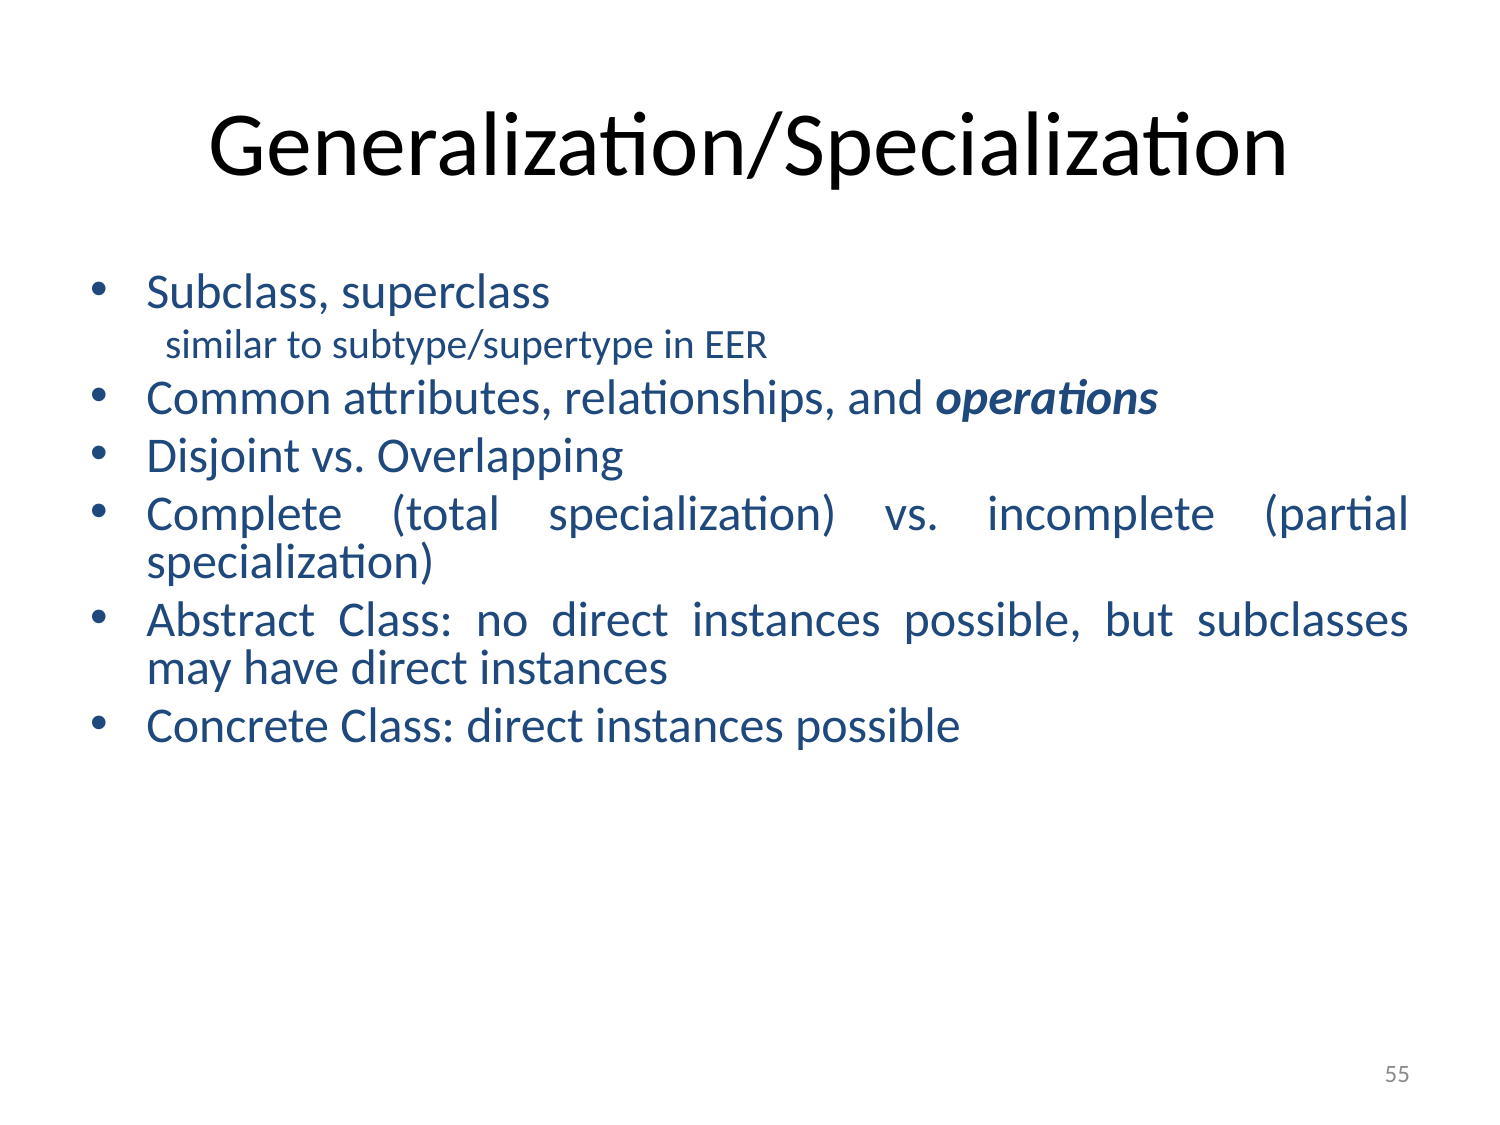

# Generalization/Specialization
Subclass, superclass
similar to subtype/supertype in EER
Common attributes, relationships, and operations
Disjoint vs. Overlapping
Complete (total specialization) vs. incomplete (partial specialization)
Abstract Class: no direct instances possible, but subclasses may have direct instances
Concrete Class: direct instances possible
55